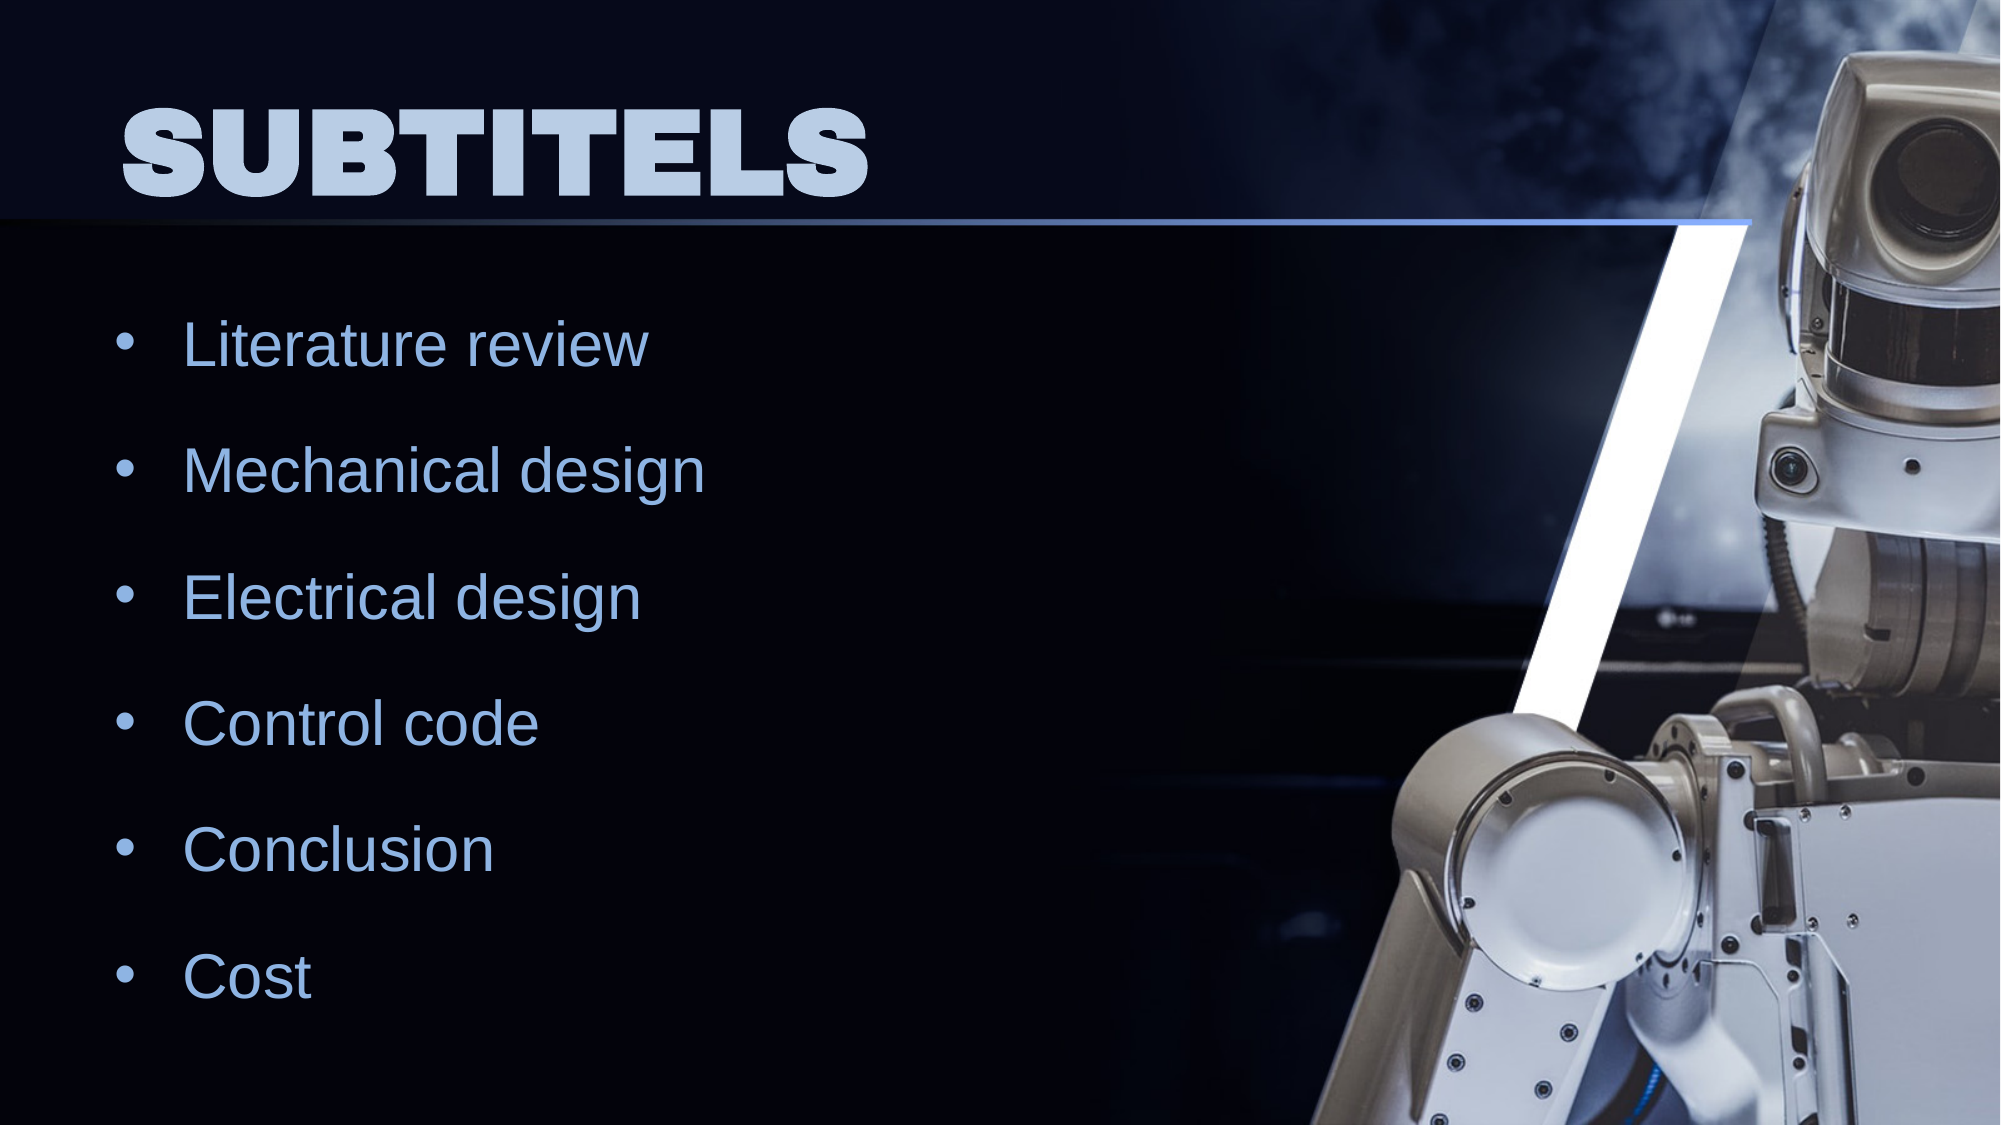

# SUBTITELS
Literature review
Mechanical design
Electrical design
Control code
Conclusion
Cost